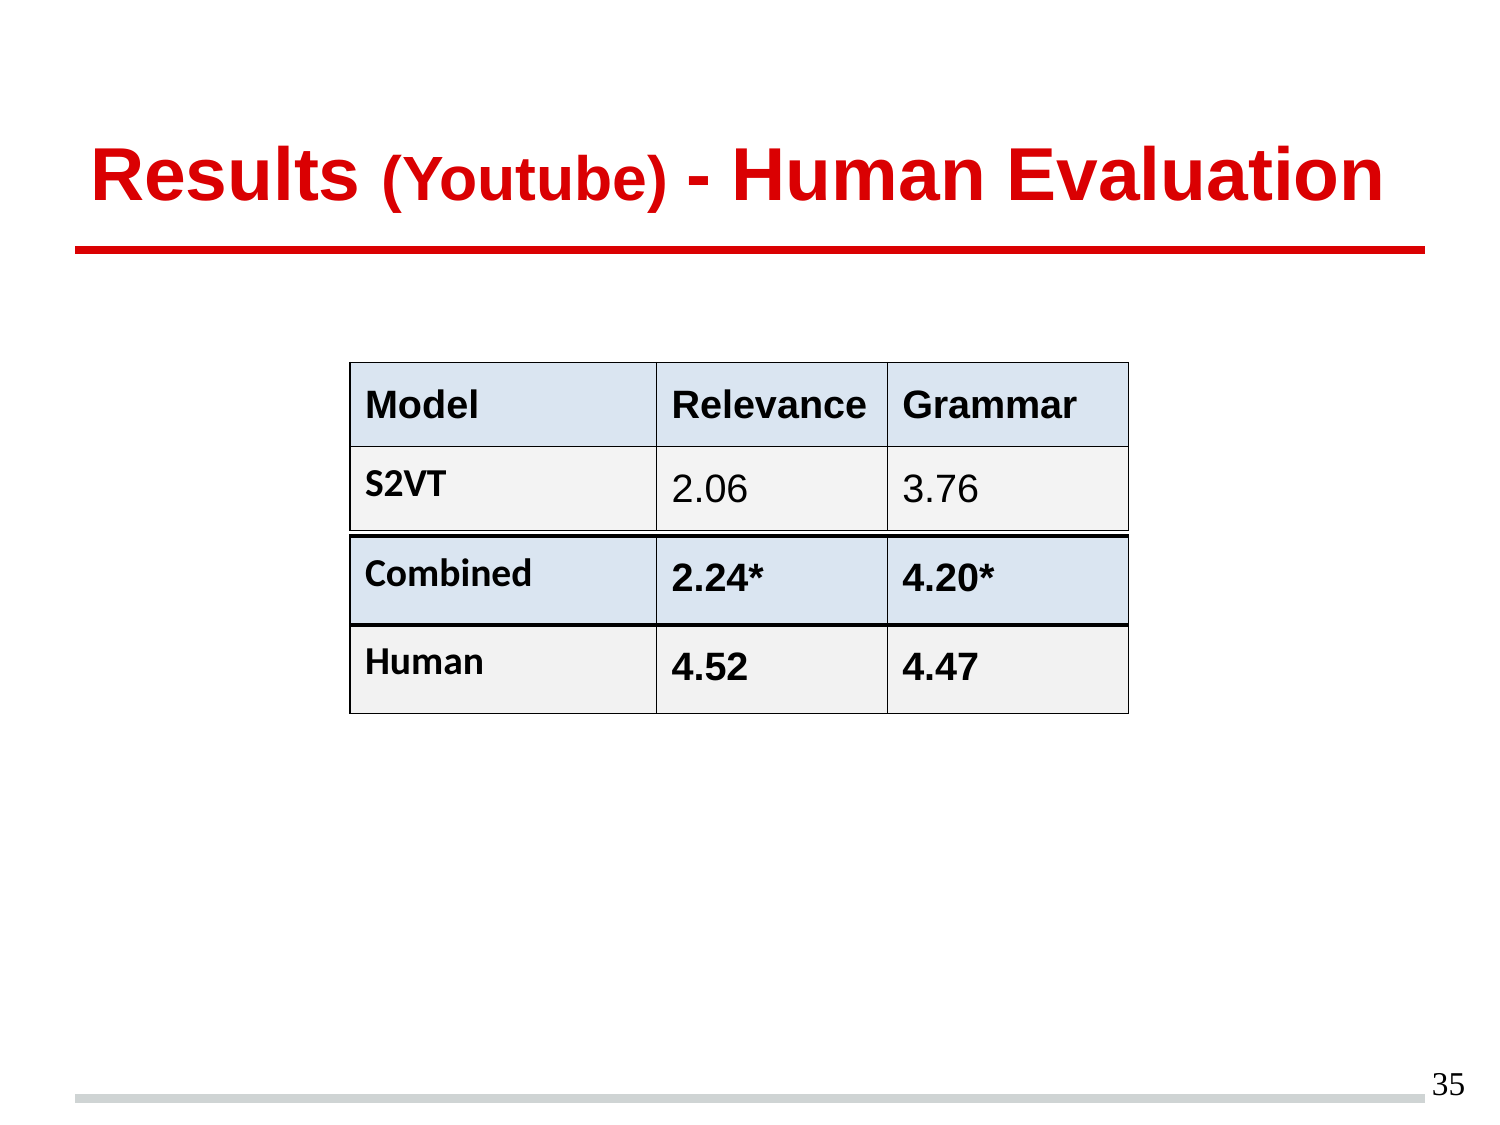

# Results (Youtube) - Human Evaluation
| Model | Relevance | Grammar |
| --- | --- | --- |
| S2VT | 2.06 | 3.76 |
| Combined | 2.24\* | 4.20\* |
| --- | --- | --- |
| Human | 4.52 | 4.47 |
35